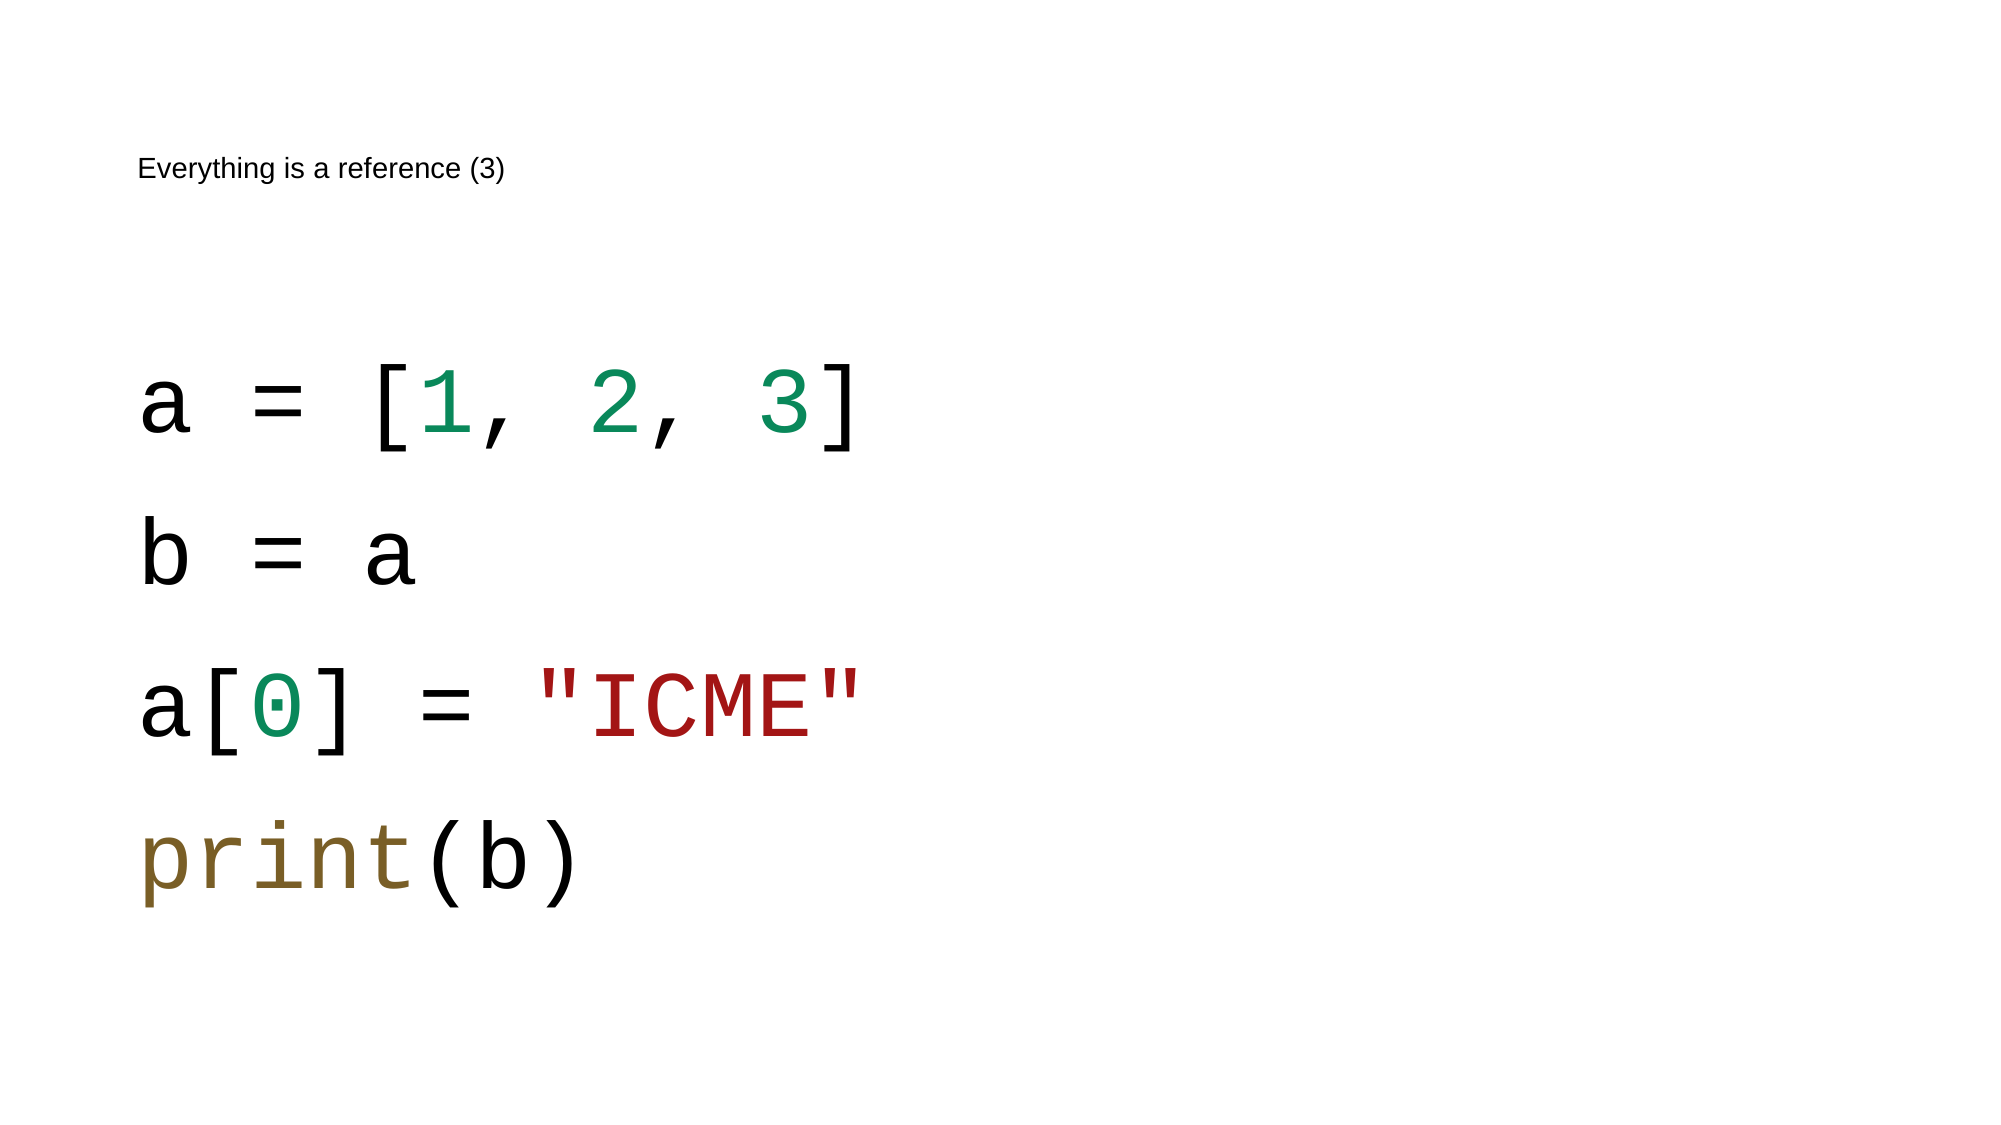

# Everything is a reference (3)
a = [1, 2, 3]
b = a
a[0] = "ICME"
print(b)